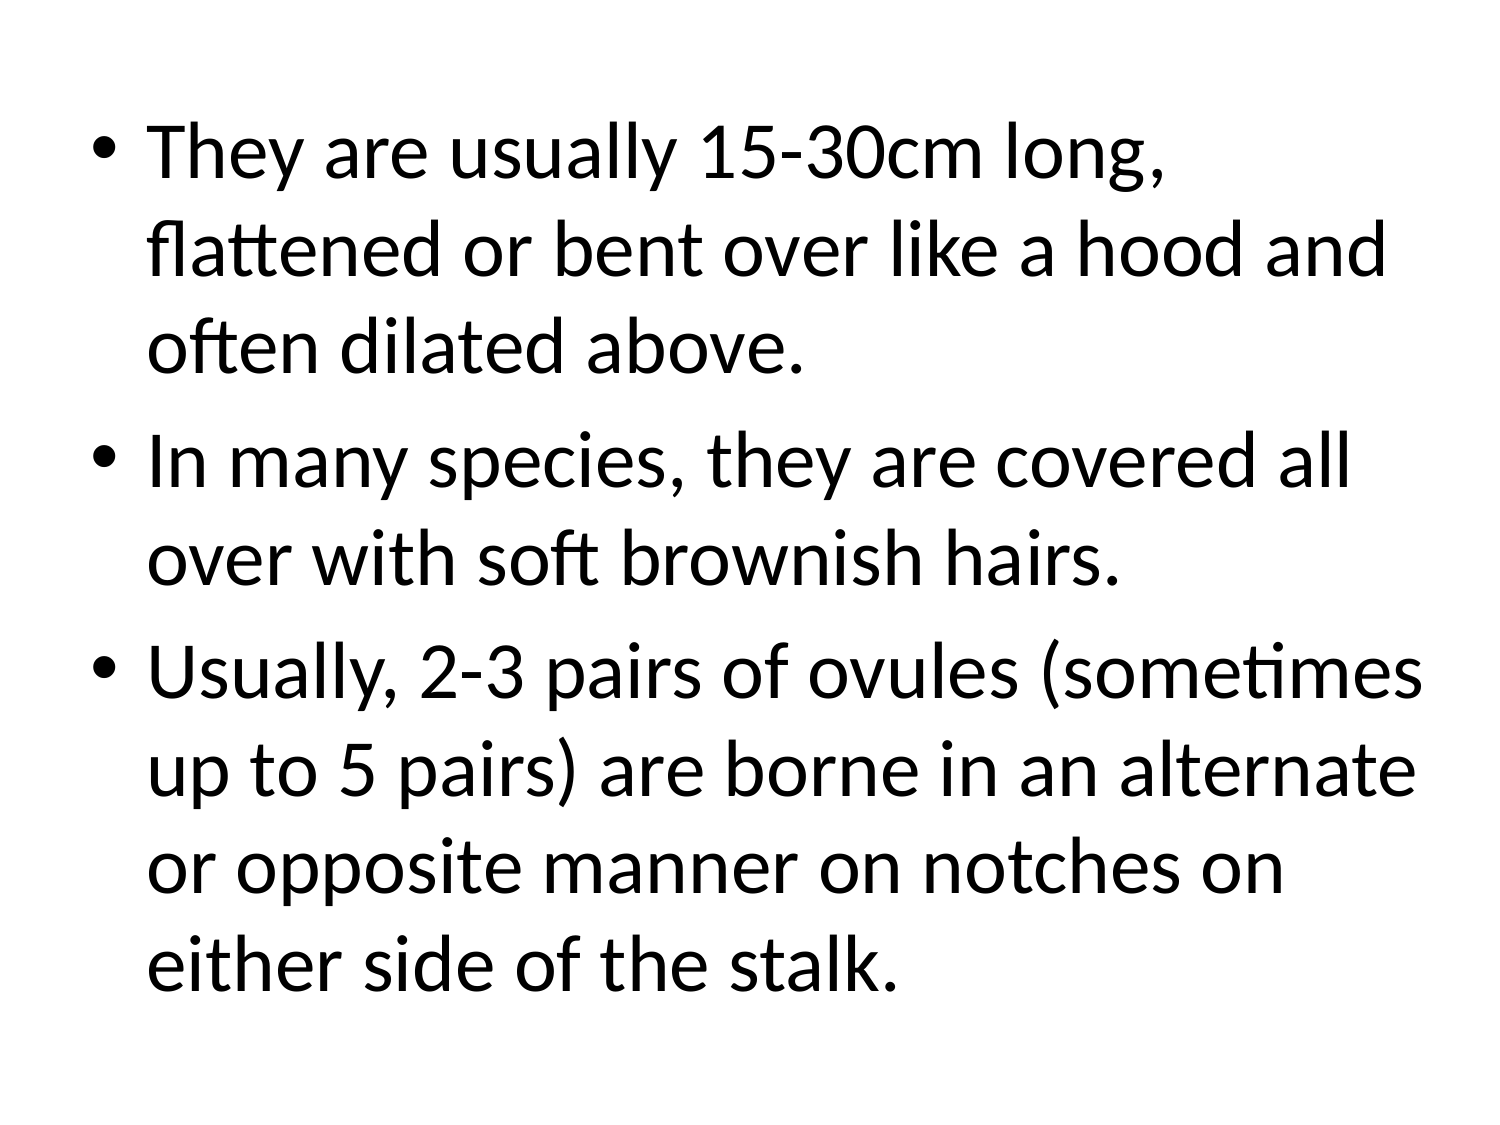

#
They are usually 15-30cm long, flattened or bent over like a hood and often dilated above.
In many species, they are covered all over with soft brownish hairs.
Usually, 2-3 pairs of ovules (sometimes up to 5 pairs) are borne in an alternate or opposite manner on notches on either side of the stalk.